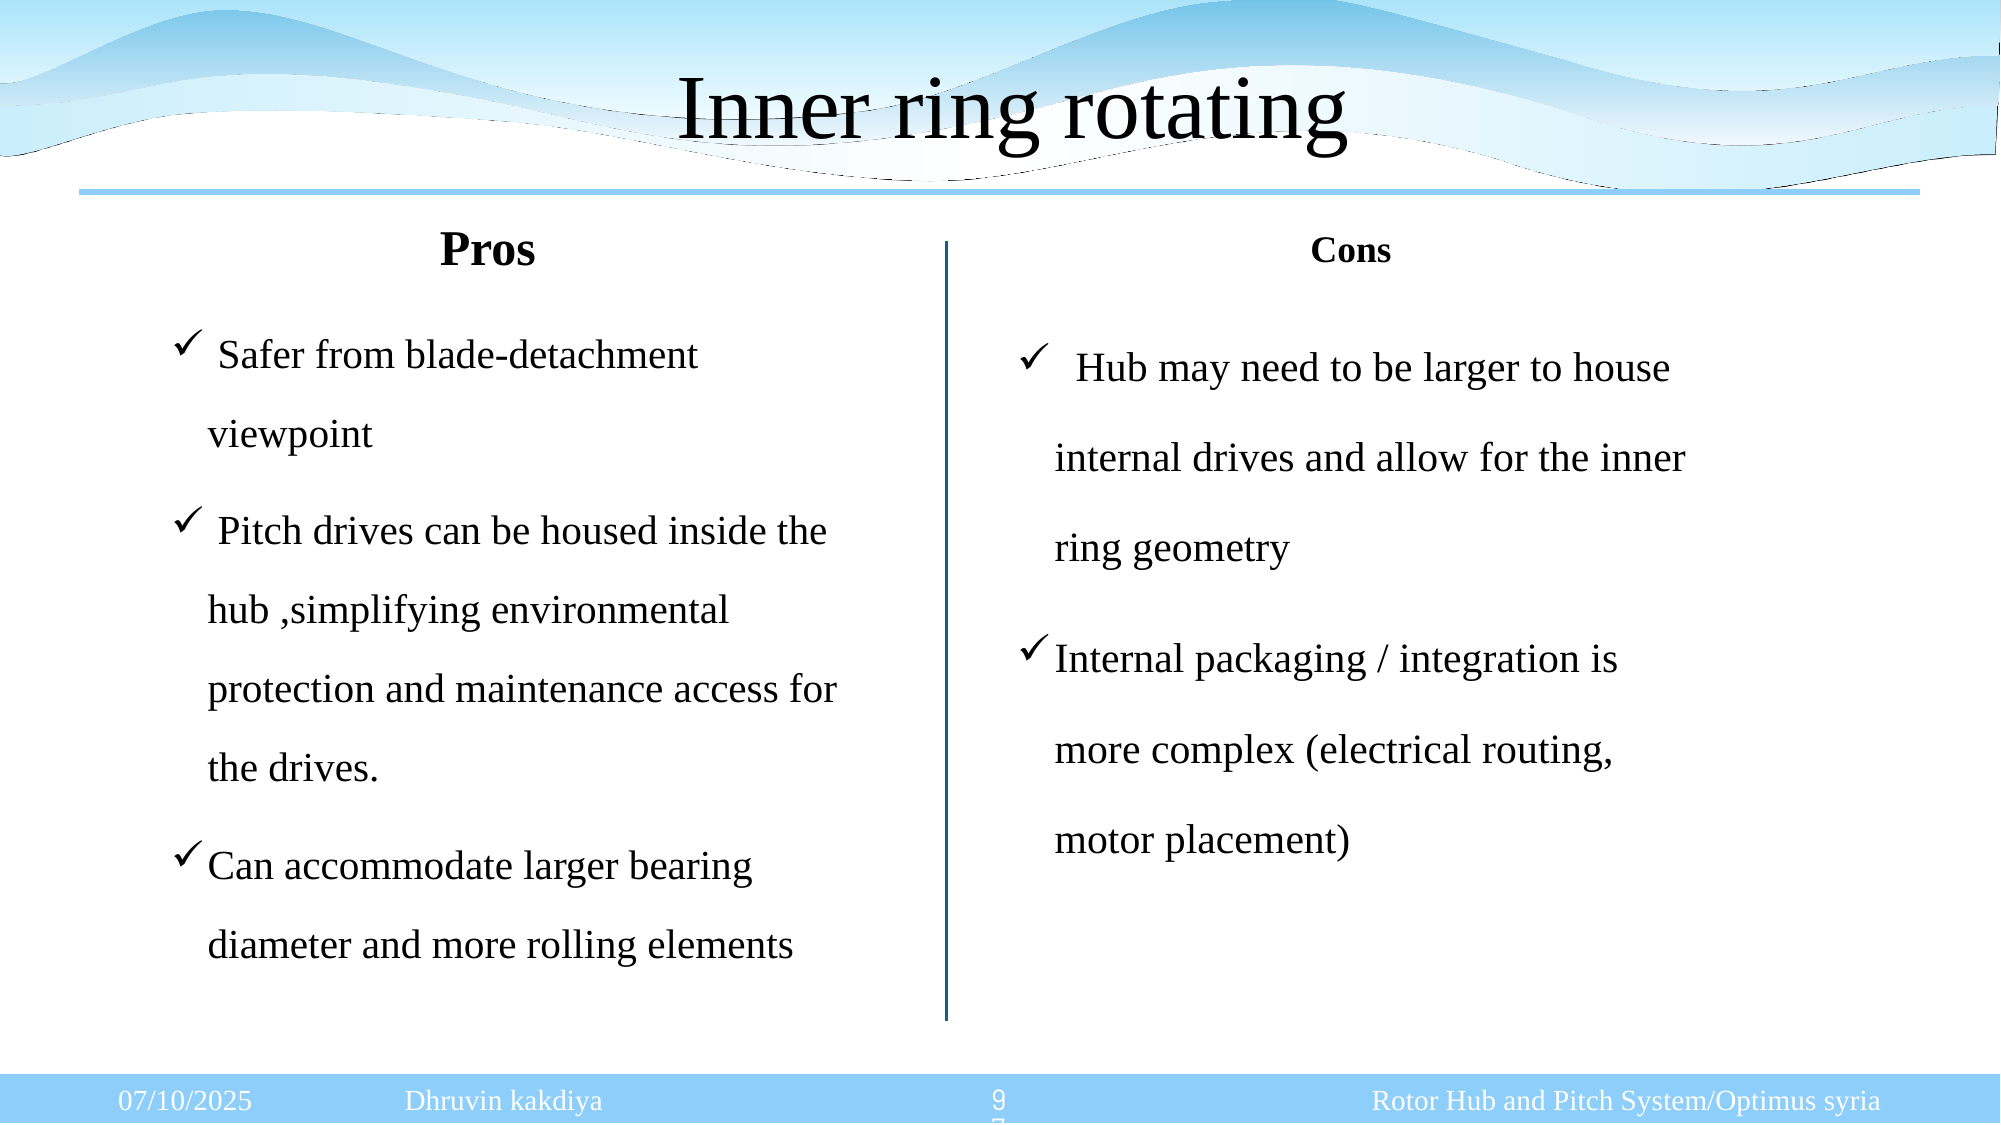

# Inner ring rotating

Pros

Cons
 Safer from blade-detachment viewpoint
 Pitch drives can be housed inside the hub ,simplifying environmental protection and maintenance access for the drives.
Can accommodate larger bearing diameter and more rolling elements

  Hub may need to be larger to house internal drives and allow for the inner ring geometry
Internal packaging / integration is more complex (electrical routing, motor placement)
97

07/10/2025                     Dhruvin kakdiya                                                                                                          Rotor Hub and Pitch System/Optimus syria